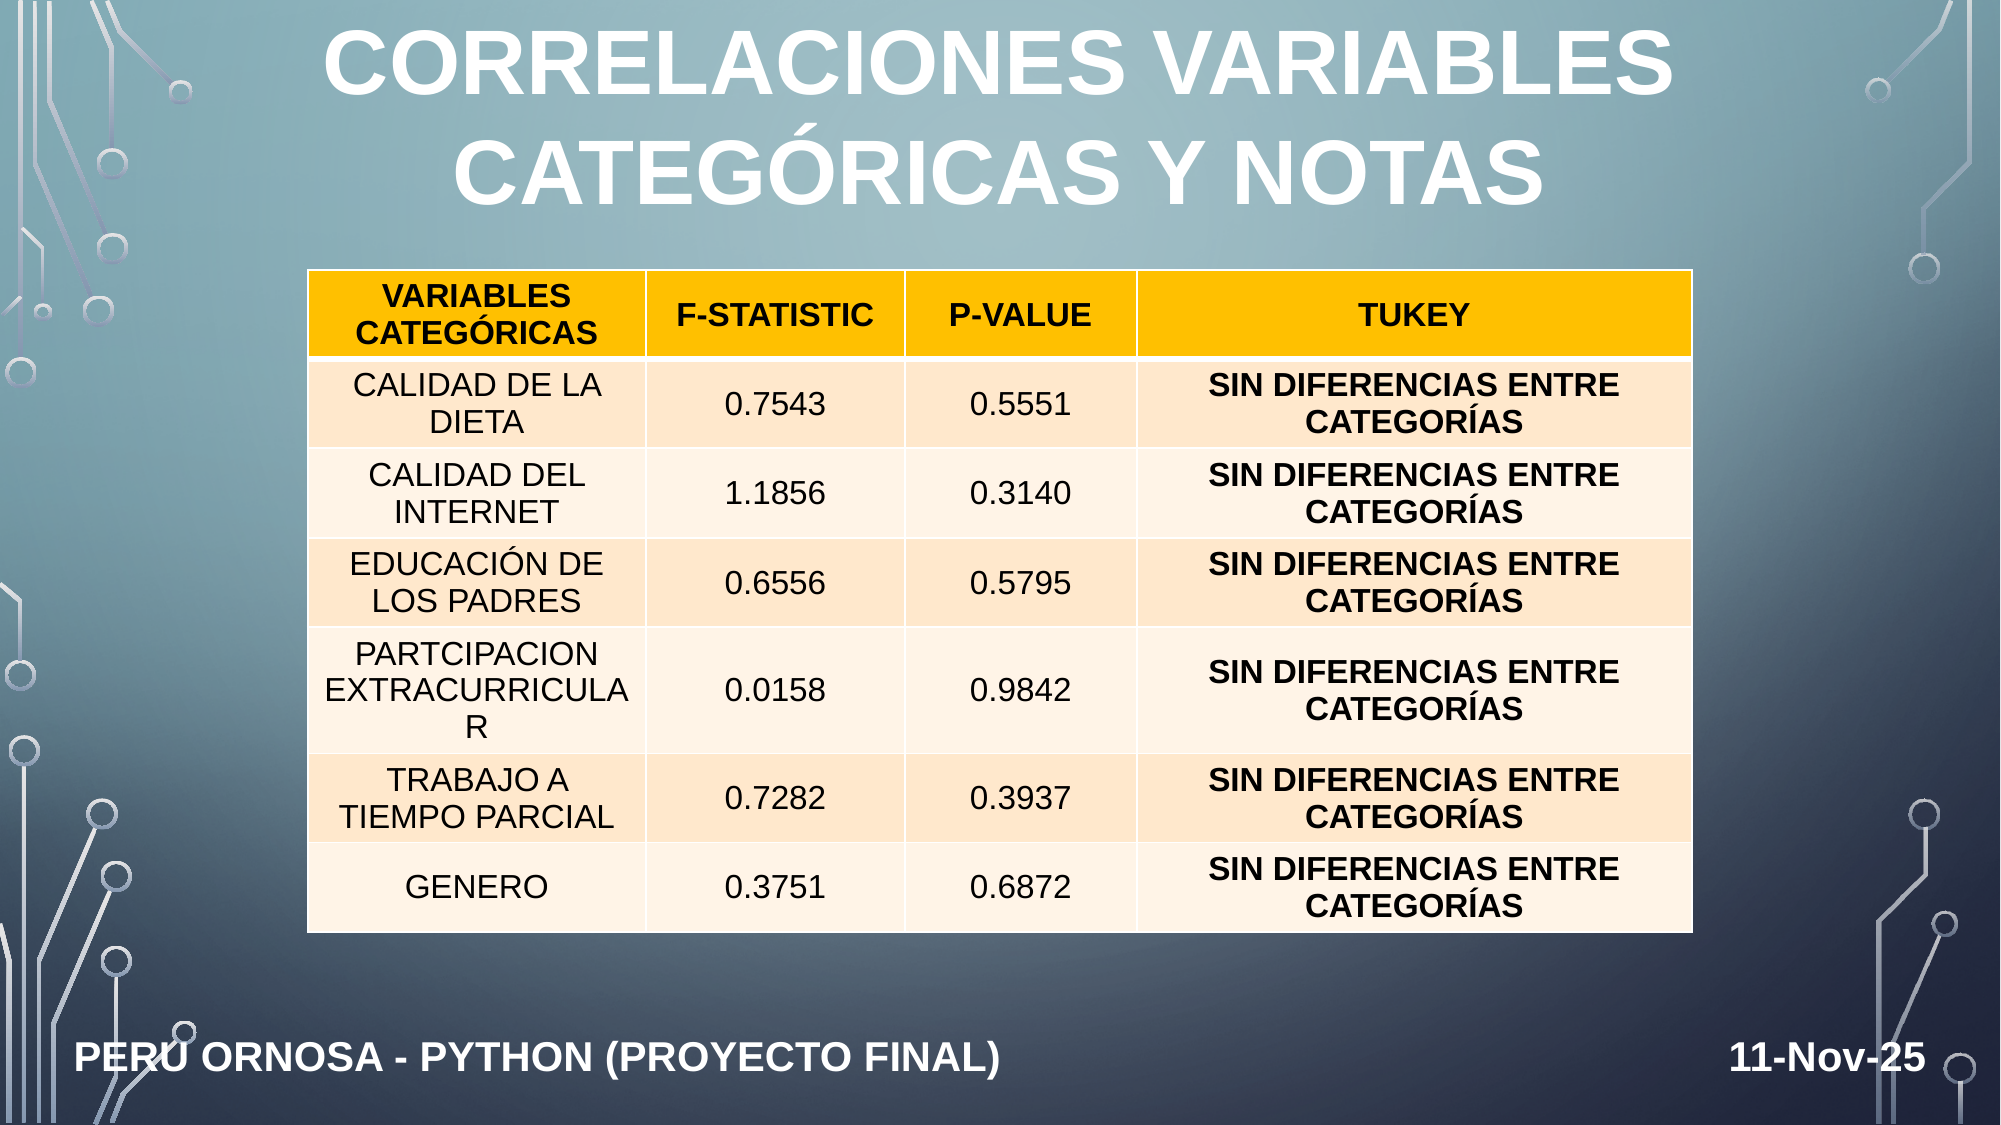

CORRELACIONES VARIABLES CATEGÓRICAS Y NOTAS
| VARIABLES CATEGÓRICAS | F-STATISTIC | P-VALUE | TUKEY |
| --- | --- | --- | --- |
| CALIDAD DE LA DIETA | 0.7543 | 0.5551 | SIN DIFERENCIAS ENTRE CATEGORÍAS |
| CALIDAD DEL INTERNET | 1.1856 | 0.3140 | SIN DIFERENCIAS ENTRE CATEGORÍAS |
| EDUCACIÓN DE LOS PADRES | 0.6556 | 0.5795 | SIN DIFERENCIAS ENTRE CATEGORÍAS |
| PARTCIPACION EXTRACURRICULAR | 0.0158 | 0.9842 | SIN DIFERENCIAS ENTRE CATEGORÍAS |
| TRABAJO A TIEMPO PARCIAL | 0.7282 | 0.3937 | SIN DIFERENCIAS ENTRE CATEGORÍAS |
| GENERO | 0.3751 | 0.6872 | SIN DIFERENCIAS ENTRE CATEGORÍAS |
Peru Ornosa - Python (Proyecto Final)
11-Nov-25